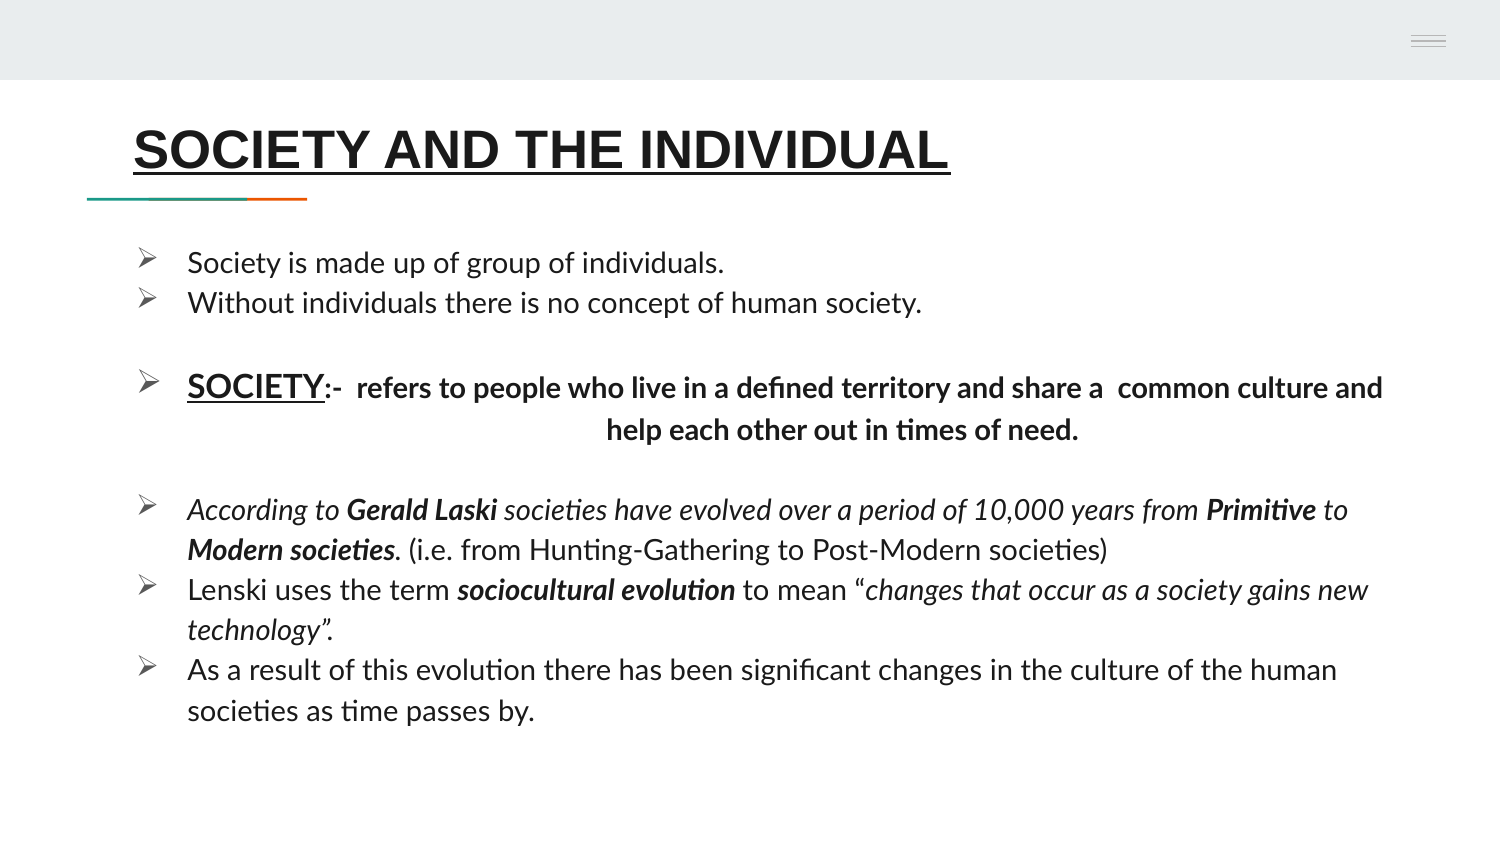

# SOCIETY AND THE INDIVIDUAL
Society is made up of group of individuals.
Without individuals there is no concept of human society.

SOCIETY:-  refers to people who live in a defined territory and share a  common culture and                                	                 help each other out in times of need.

According to Gerald Laski societies have evolved over a period of 10,000 years from Primitive to Modern societies. (i.e. from Hunting-Gathering to Post-Modern societies)
Lenski uses the term sociocultural evolution to mean “changes that occur as a society gains new technology”.
As a result of this evolution there has been significant changes in the culture of the human societies as time passes by.